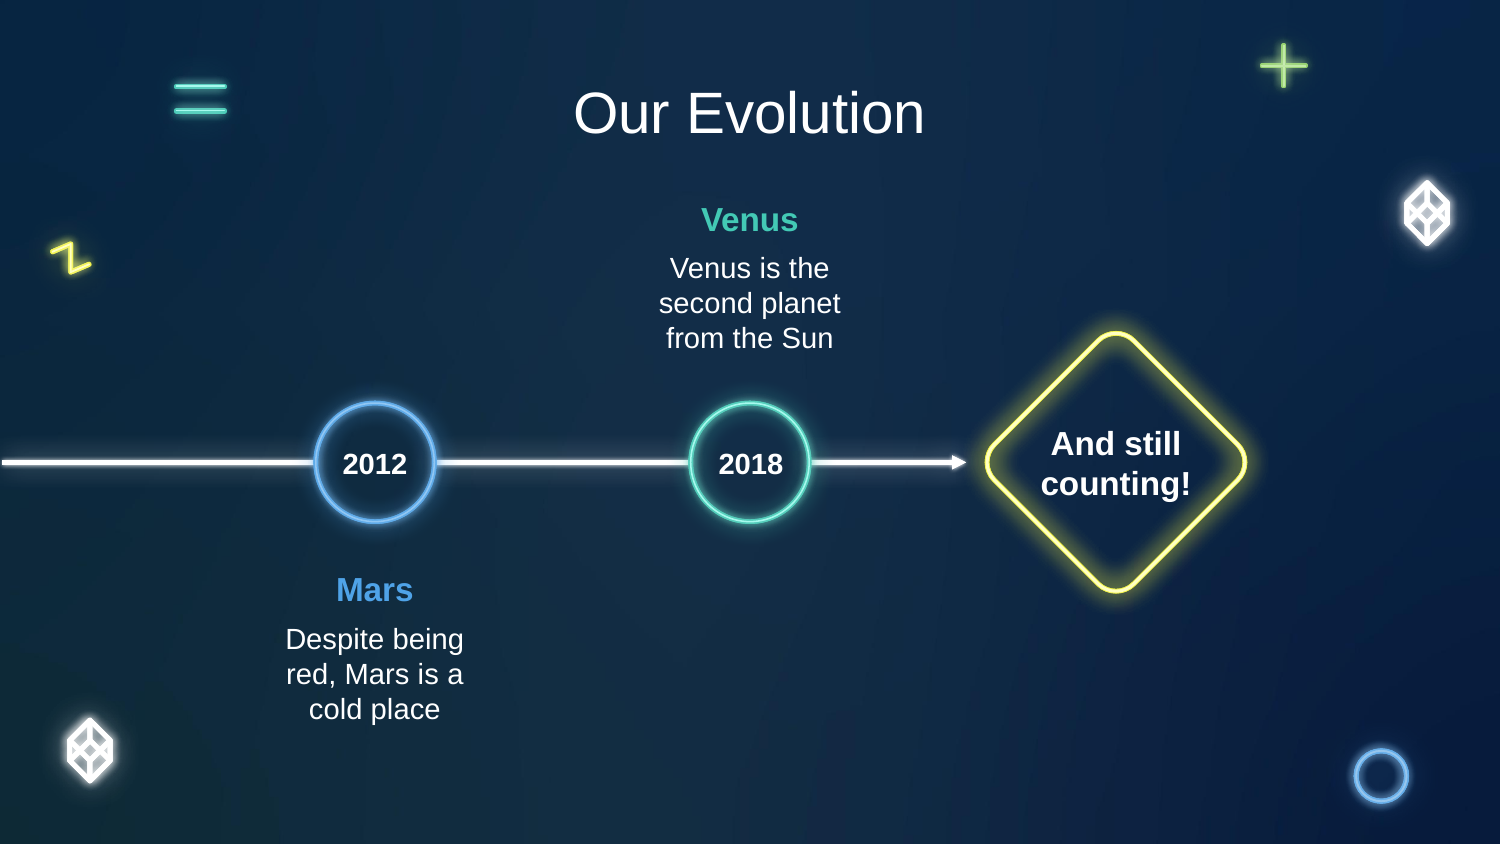

# Our Evolution
Venus
Venus is the second planet from the Sun

And still
counting!

2012
2018
Mars
Despite being red, Mars is a cold place